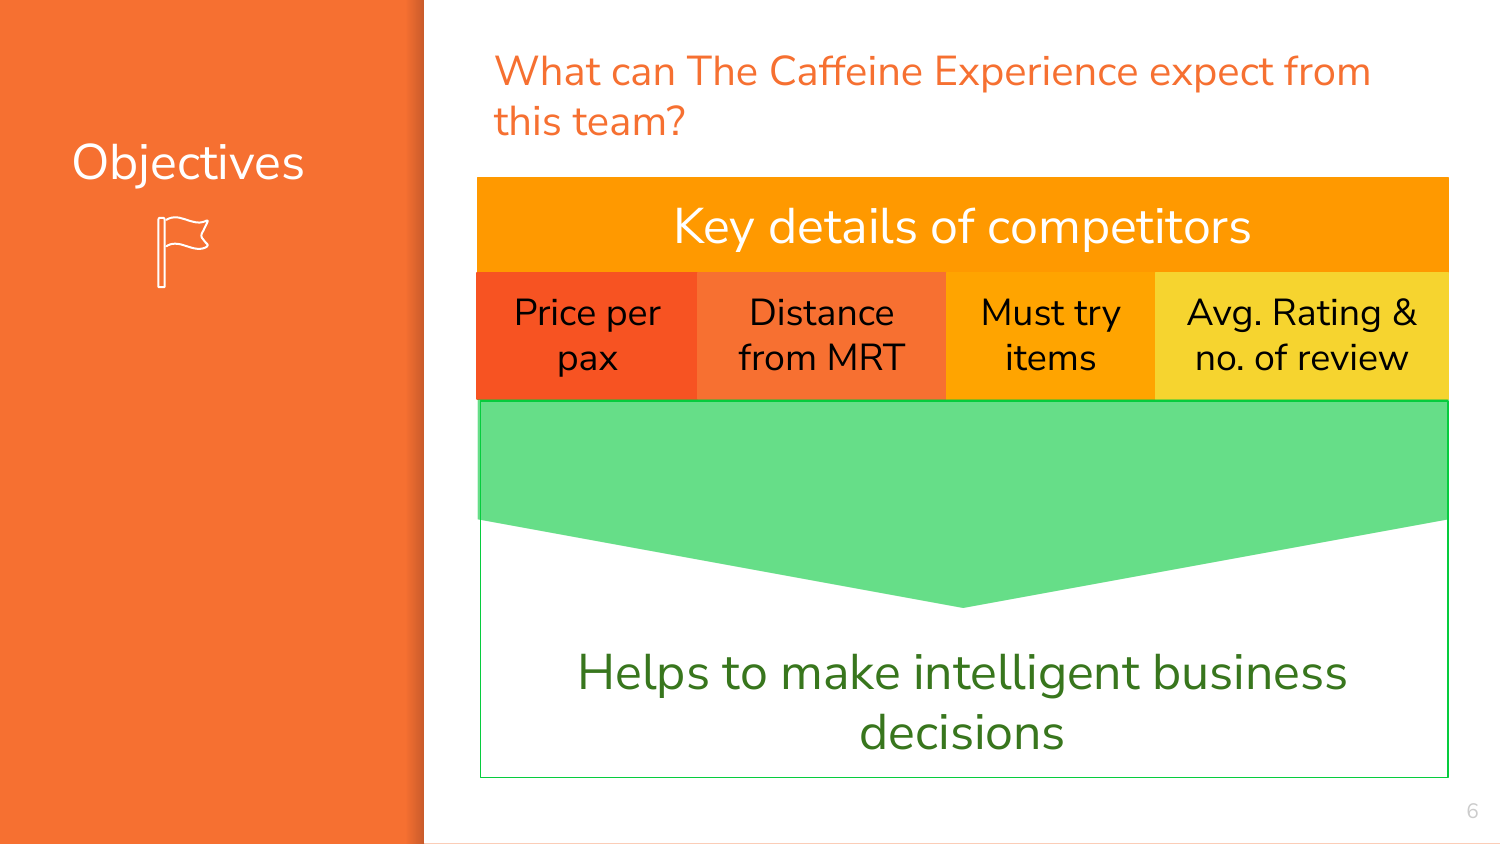

What can The Caffeine Experience expect from this team?

# Objectives
Key details of competitors

Price per pax
Distance from MRT
Must try items
Avg. Rating & no. of review

Helps to make intelligent business decisions
6